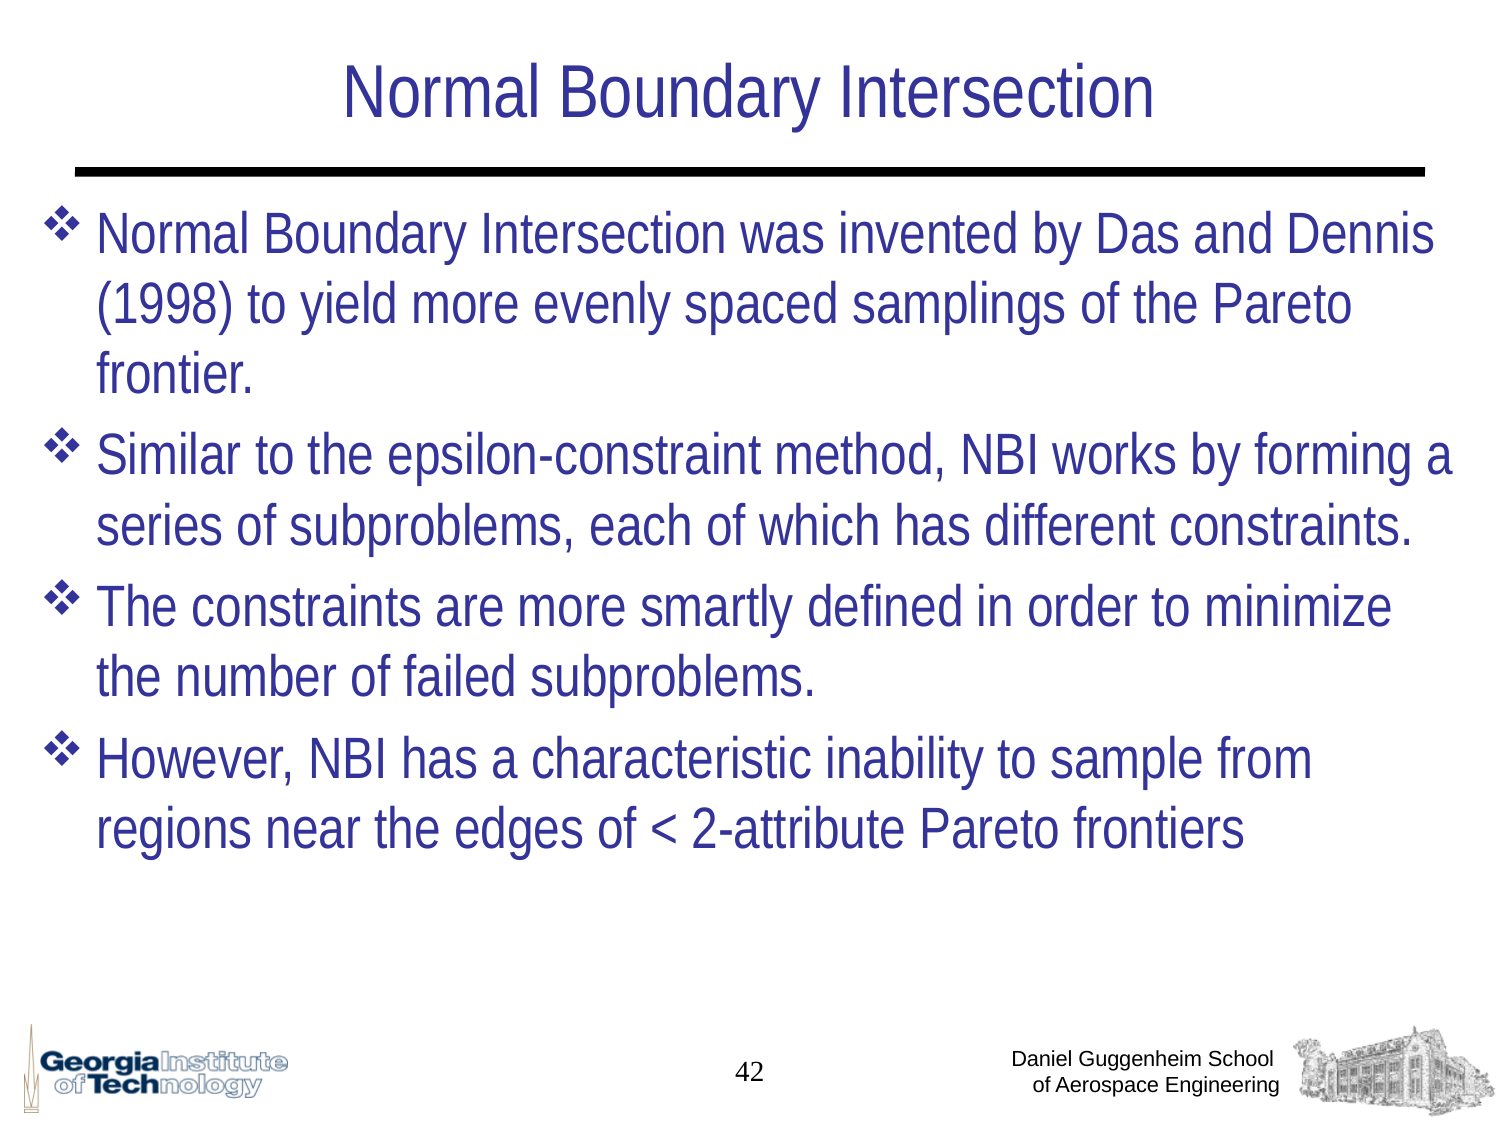

# Normal Boundary Intersection
Normal Boundary Intersection was invented by Das and Dennis (1998) to yield more evenly spaced samplings of the Pareto frontier.
Similar to the epsilon-constraint method, NBI works by forming a series of subproblems, each of which has different constraints.
The constraints are more smartly defined in order to minimize the number of failed subproblems.
However, NBI has a characteristic inability to sample from regions near the edges of < 2-attribute Pareto frontiers